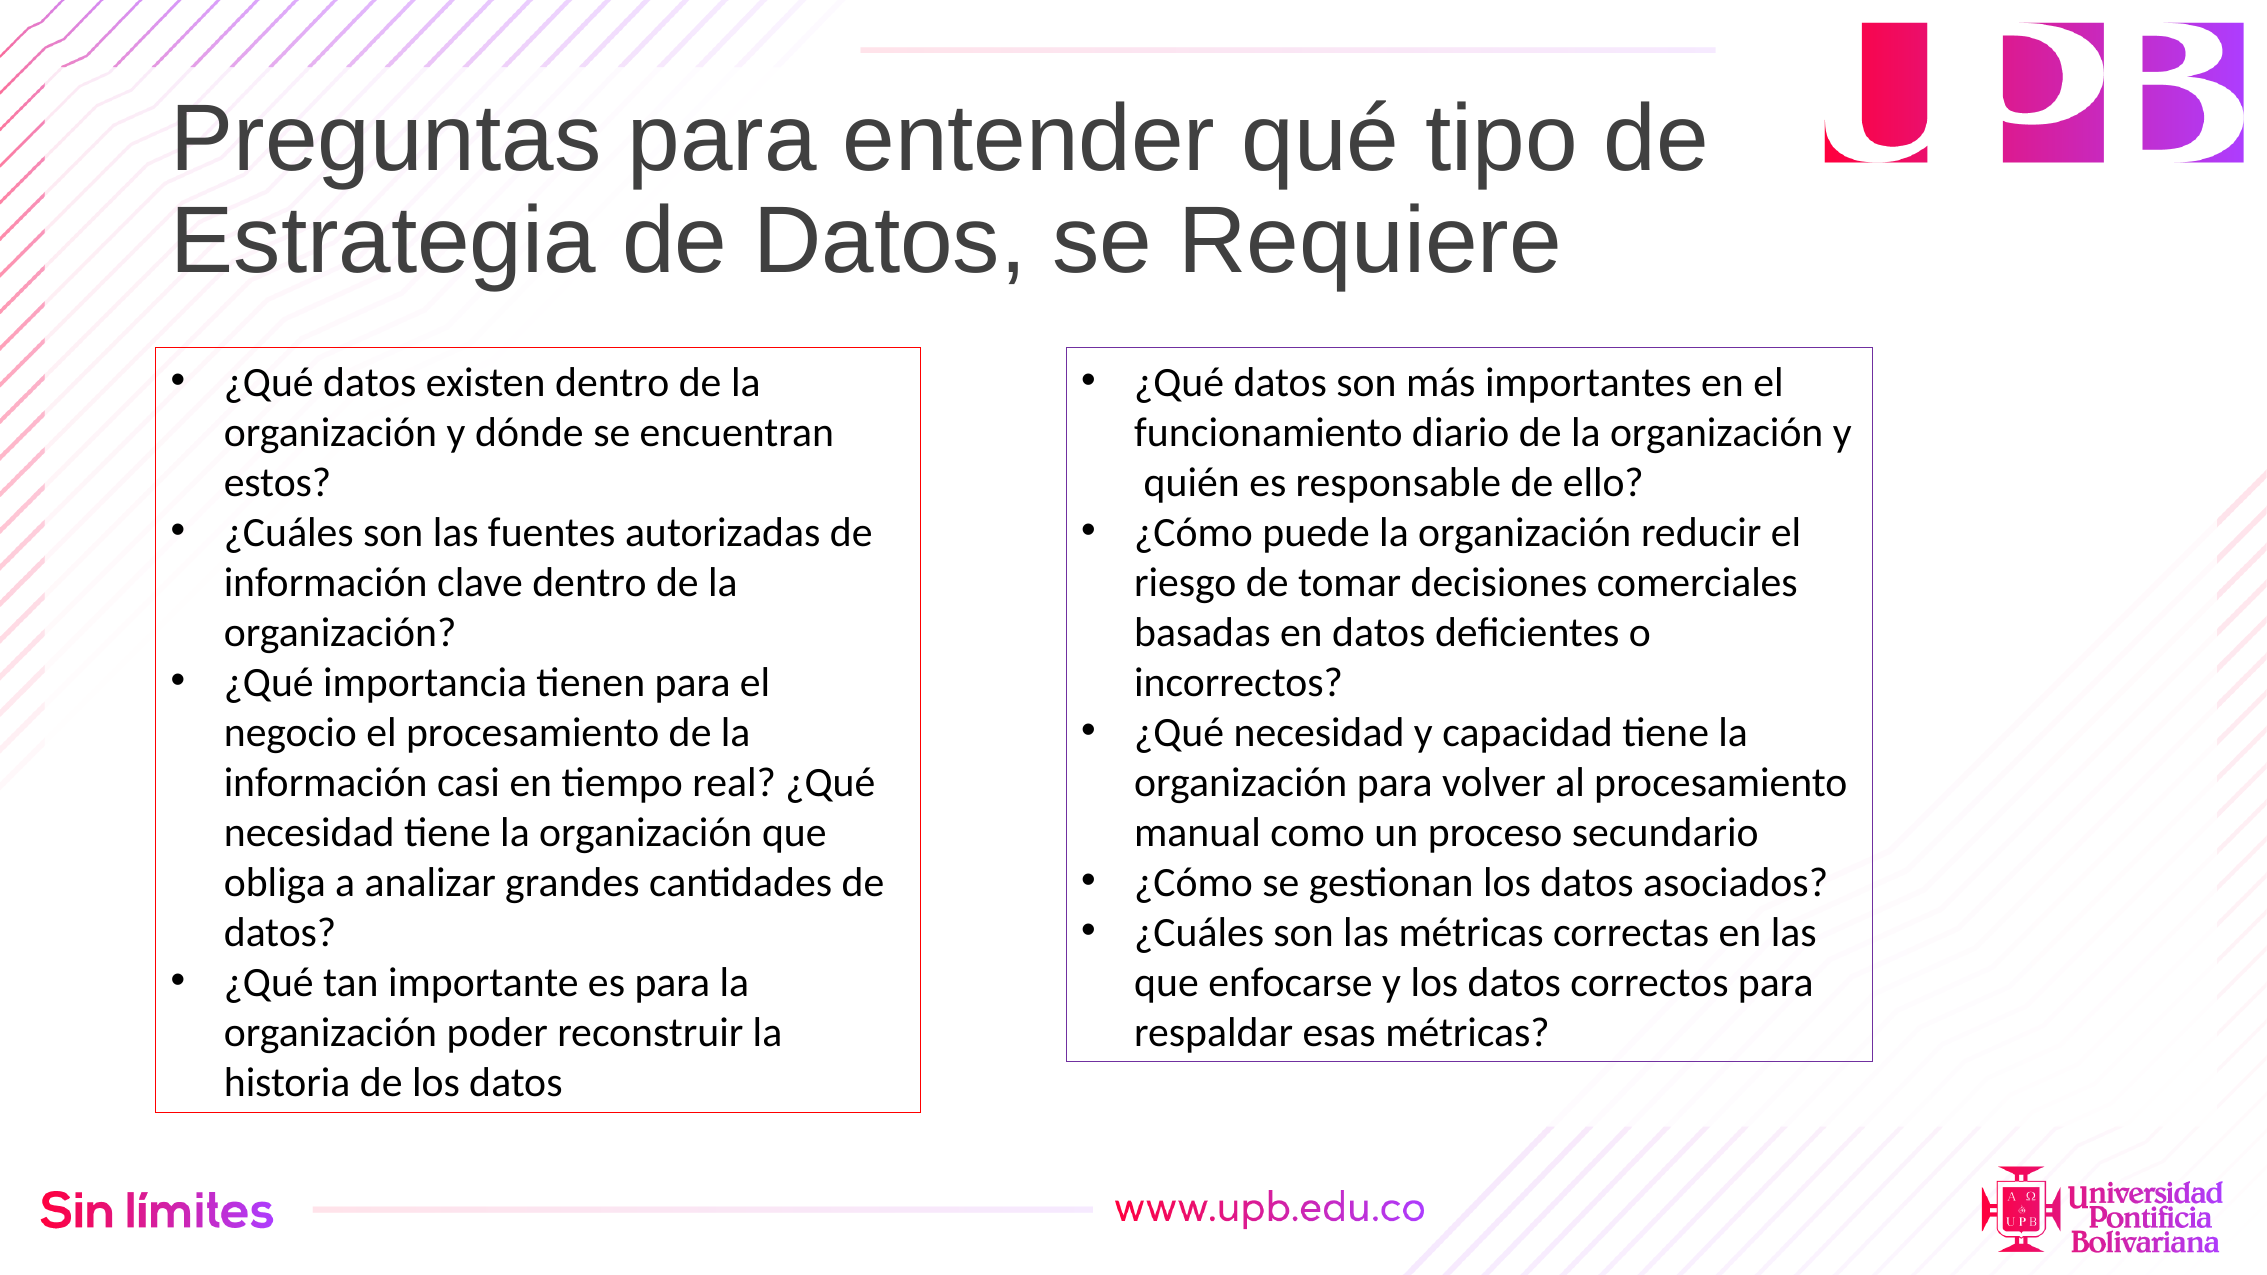

# Preguntas para entender qué tipo de Estrategia de Datos, se Requiere
¿Qué datos existen dentro de la organización y dónde se encuentran estos?
¿Cuáles son las fuentes autorizadas de información clave dentro de la organización?
¿Qué importancia tienen para el negocio el procesamiento de la información casi en tiempo real? ¿Qué necesidad tiene la organización que obliga a analizar grandes cantidades de datos?
¿Qué tan importante es para la organización poder reconstruir la historia de los datos
¿Qué datos son más importantes en el funcionamiento diario de la organización y  quién es responsable de ello?
¿Cómo puede la organización reducir el riesgo de tomar decisiones comerciales basadas en datos deficientes o incorrectos?
¿Qué necesidad y capacidad tiene la  organización para volver al procesamiento manual como un proceso secundario
¿Cómo se gestionan los datos asociados?
¿Cuáles son las métricas correctas en las que enfocarse y los datos correctos para respaldar esas métricas?